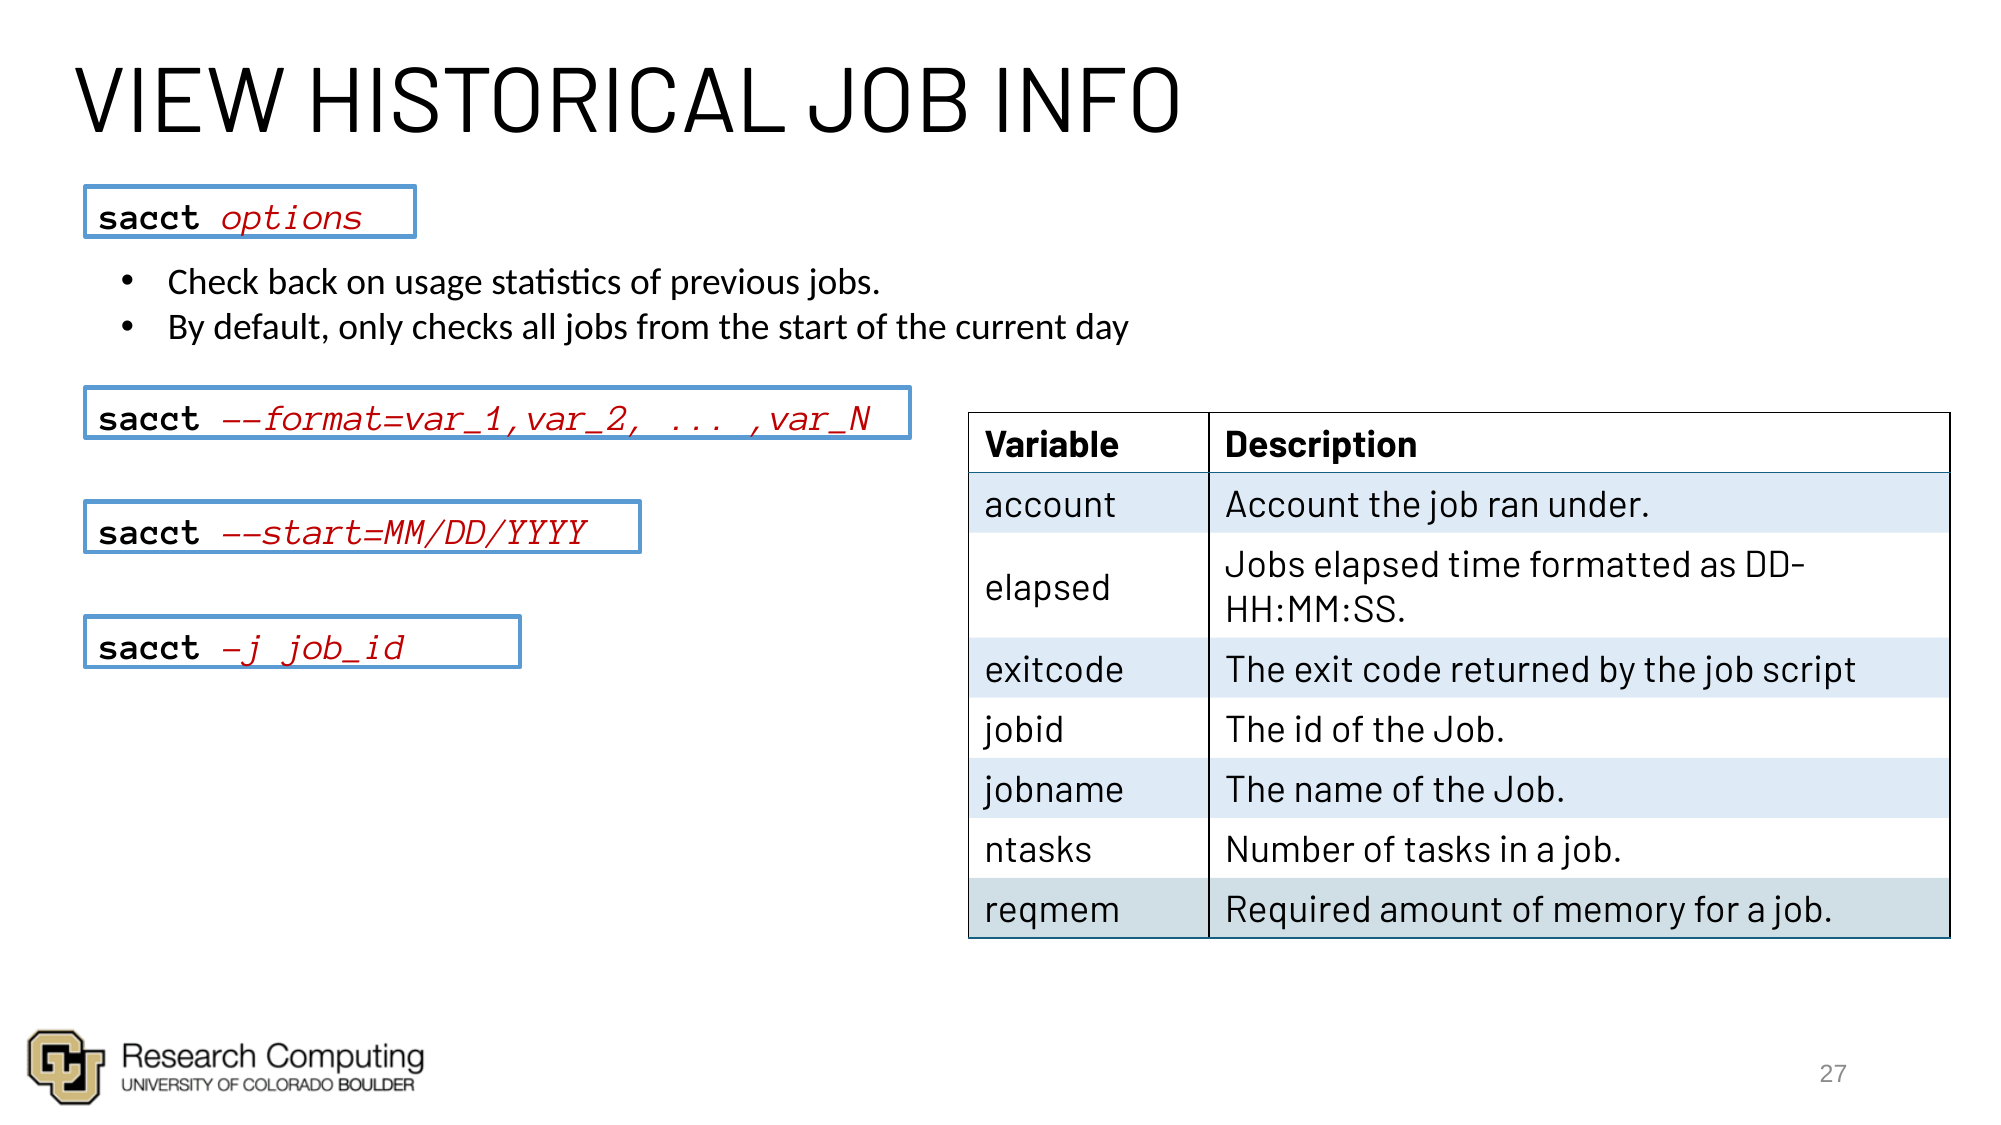

View Historical Job Info
sacct options

Check back on usage statistics of previous jobs.
By default, only checks all jobs from the start of the current day
sacct --format=var_1,var_2, ... ,var_N
| Variable | Description |
| --- | --- |
| account | Account the job ran under. |
| elapsed | Jobs elapsed time formatted as DD-HH:MM:SS. |
| exitcode | The exit code returned by the job script |
| jobid | The id of the Job. |
| jobname | The name of the Job. |
| ntasks | Number of tasks in a job. |
| reqmem | Required amount of memory for a job. |
sacct --start=MM/DD/YYYY
sacct -j job_id
27